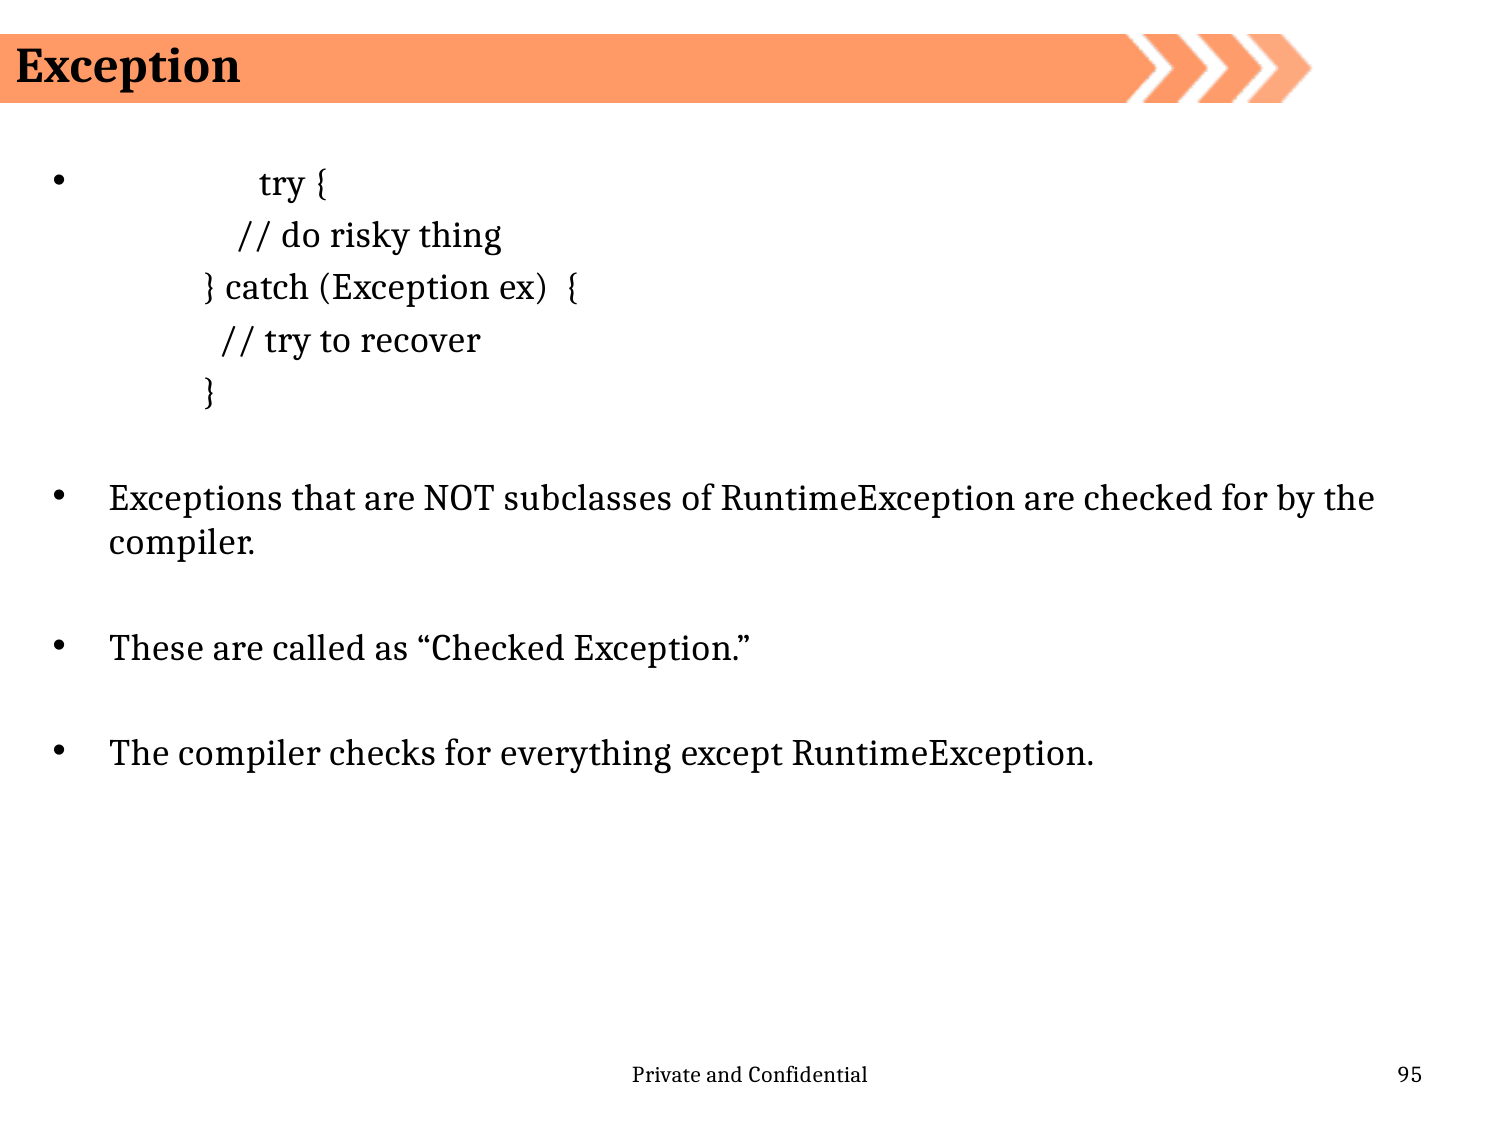

Exception
 	try {
	    // do risky thing
	} catch (Exception ex)  {
	  // try to recover
	}

Exceptions that are NOT subclasses of RuntimeException are checked for by the compiler.

These are called as “Checked Exception.”

The compiler checks for everything except RuntimeException.